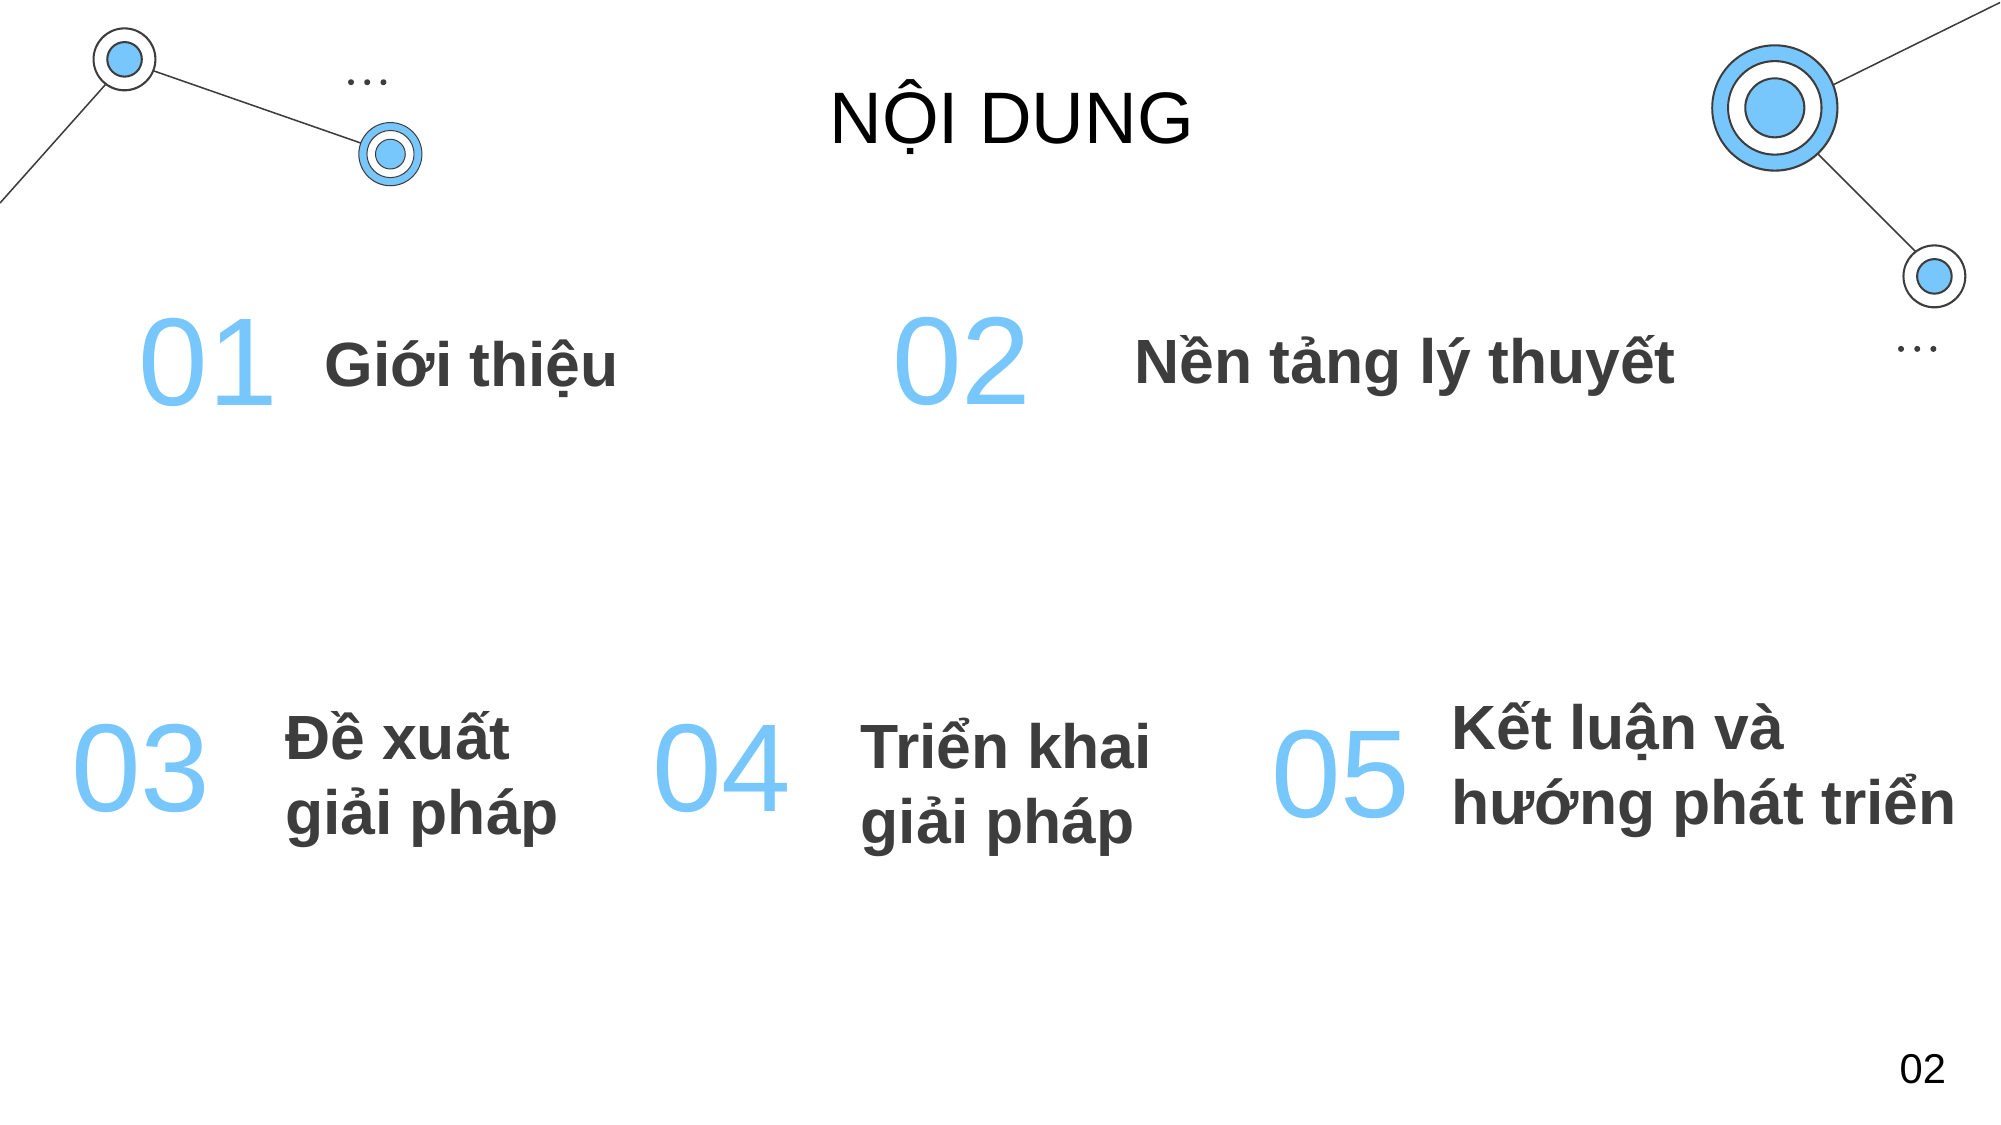

# NỘI DUNG
02
01
Nền tảng lý thuyết
Giới thiệu
Kết luận và hướng phát triển
Đề xuất
giải pháp
03
04
Triển khai
giải pháp
05
02